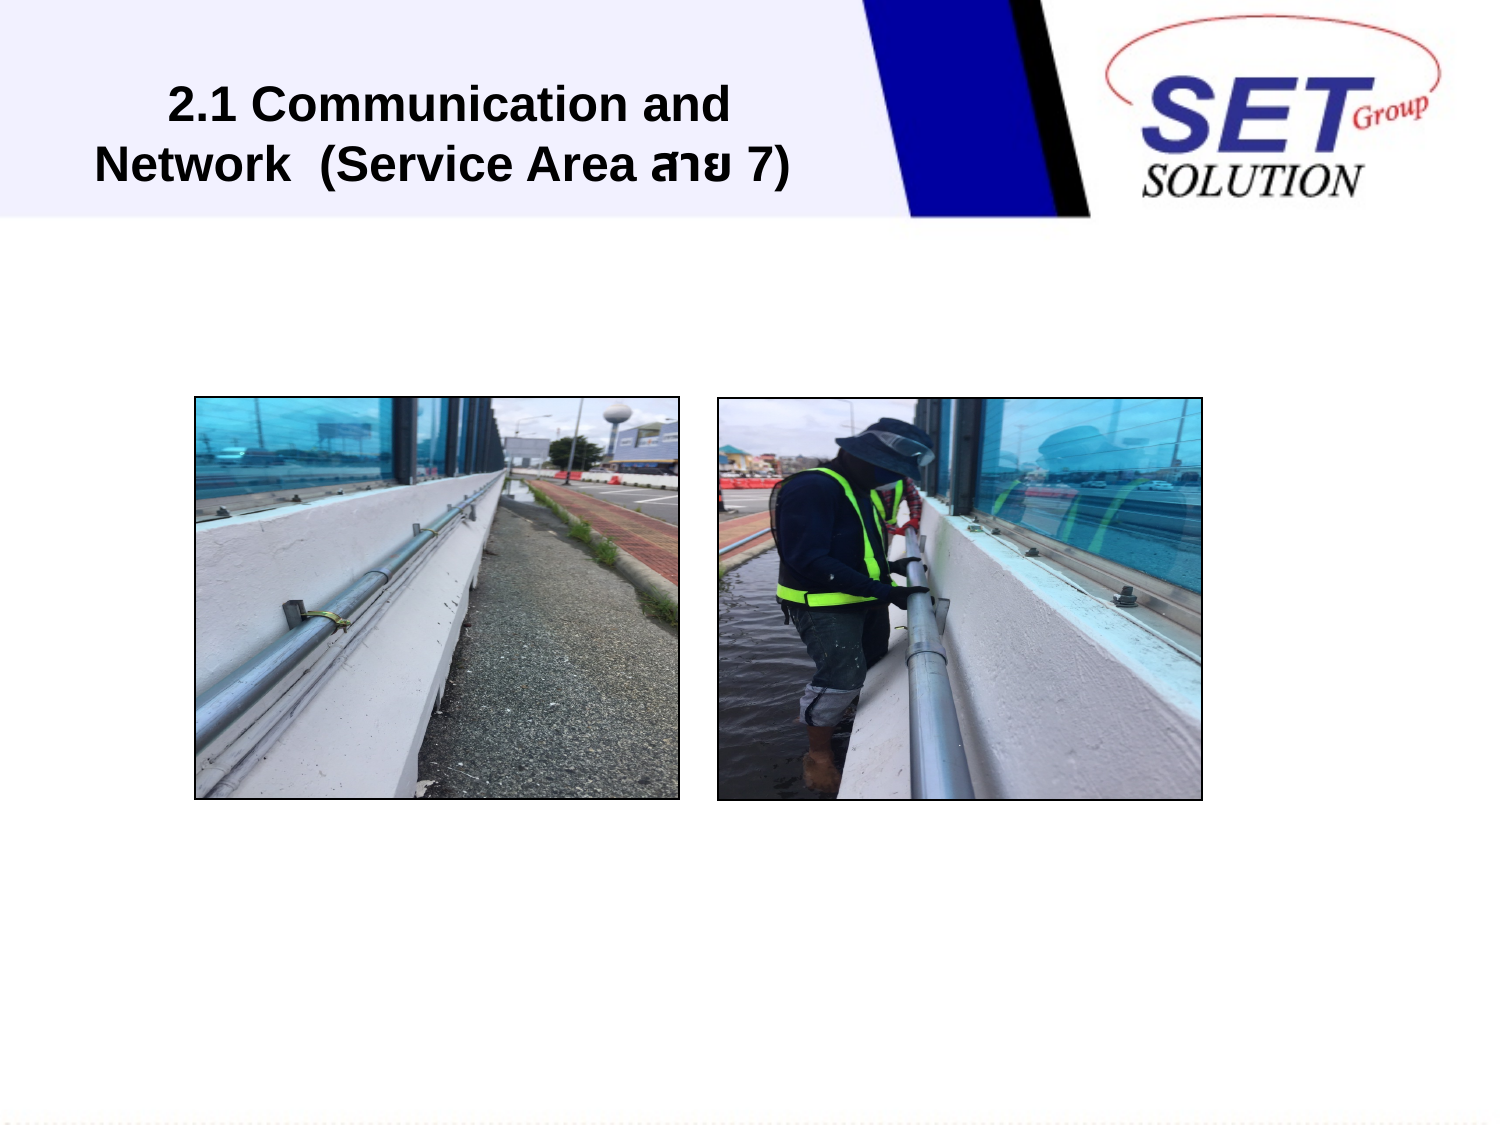

# 2.1 Communication and Network  (Service Area สาย 7)
.
.